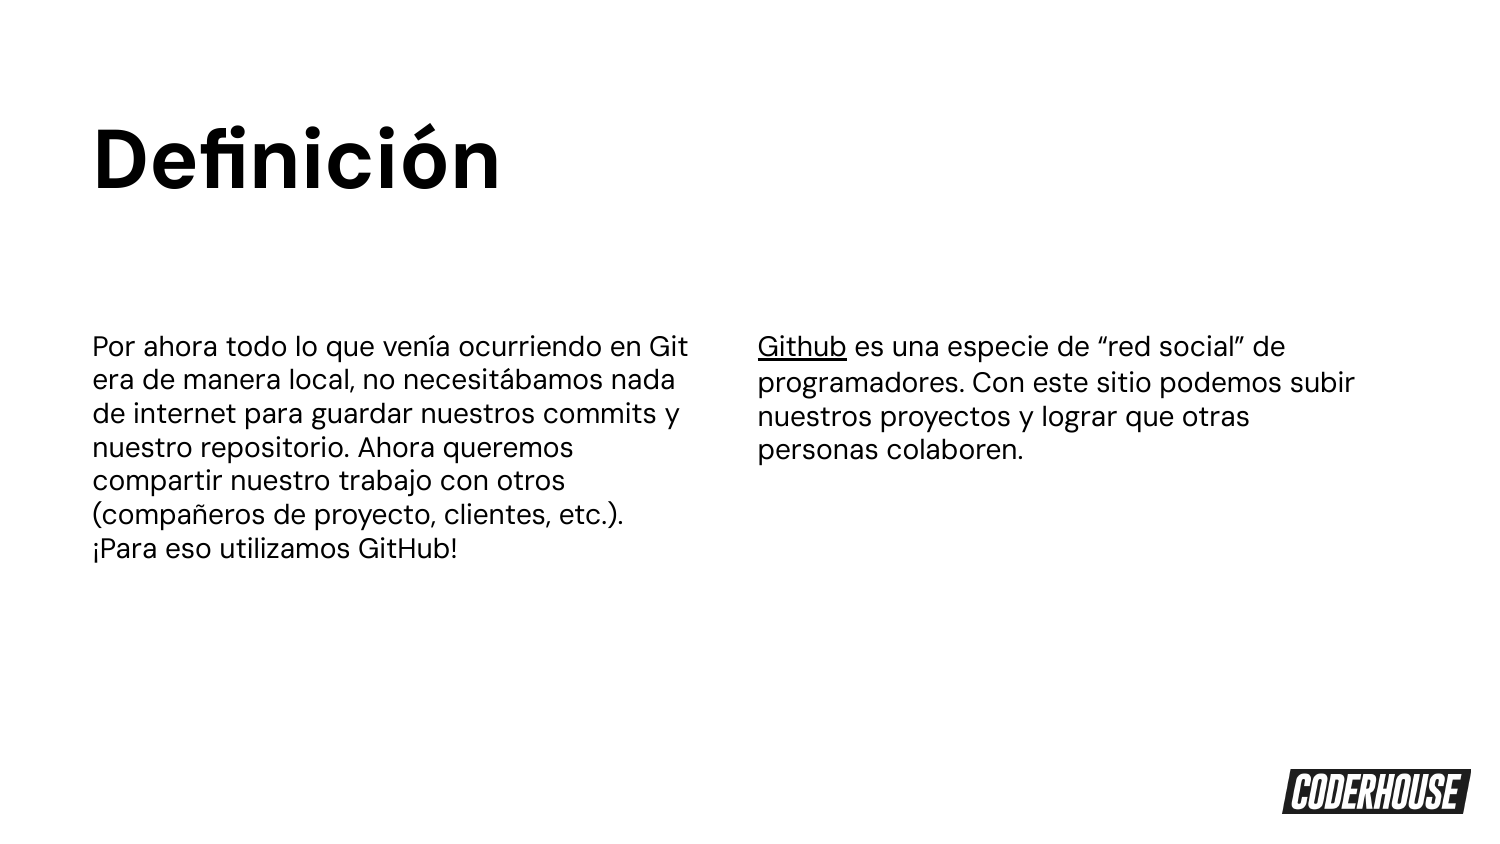

Definición
Por ahora todo lo que venía ocurriendo en Git era de manera local, no necesitábamos nada de internet para guardar nuestros commits y nuestro repositorio. Ahora queremos compartir nuestro trabajo con otros (compañeros de proyecto, clientes, etc.). ¡Para eso utilizamos GitHub!

Github es una especie de “red social” de programadores. Con este sitio podemos subir nuestros proyectos y lograr que otras personas colaboren.